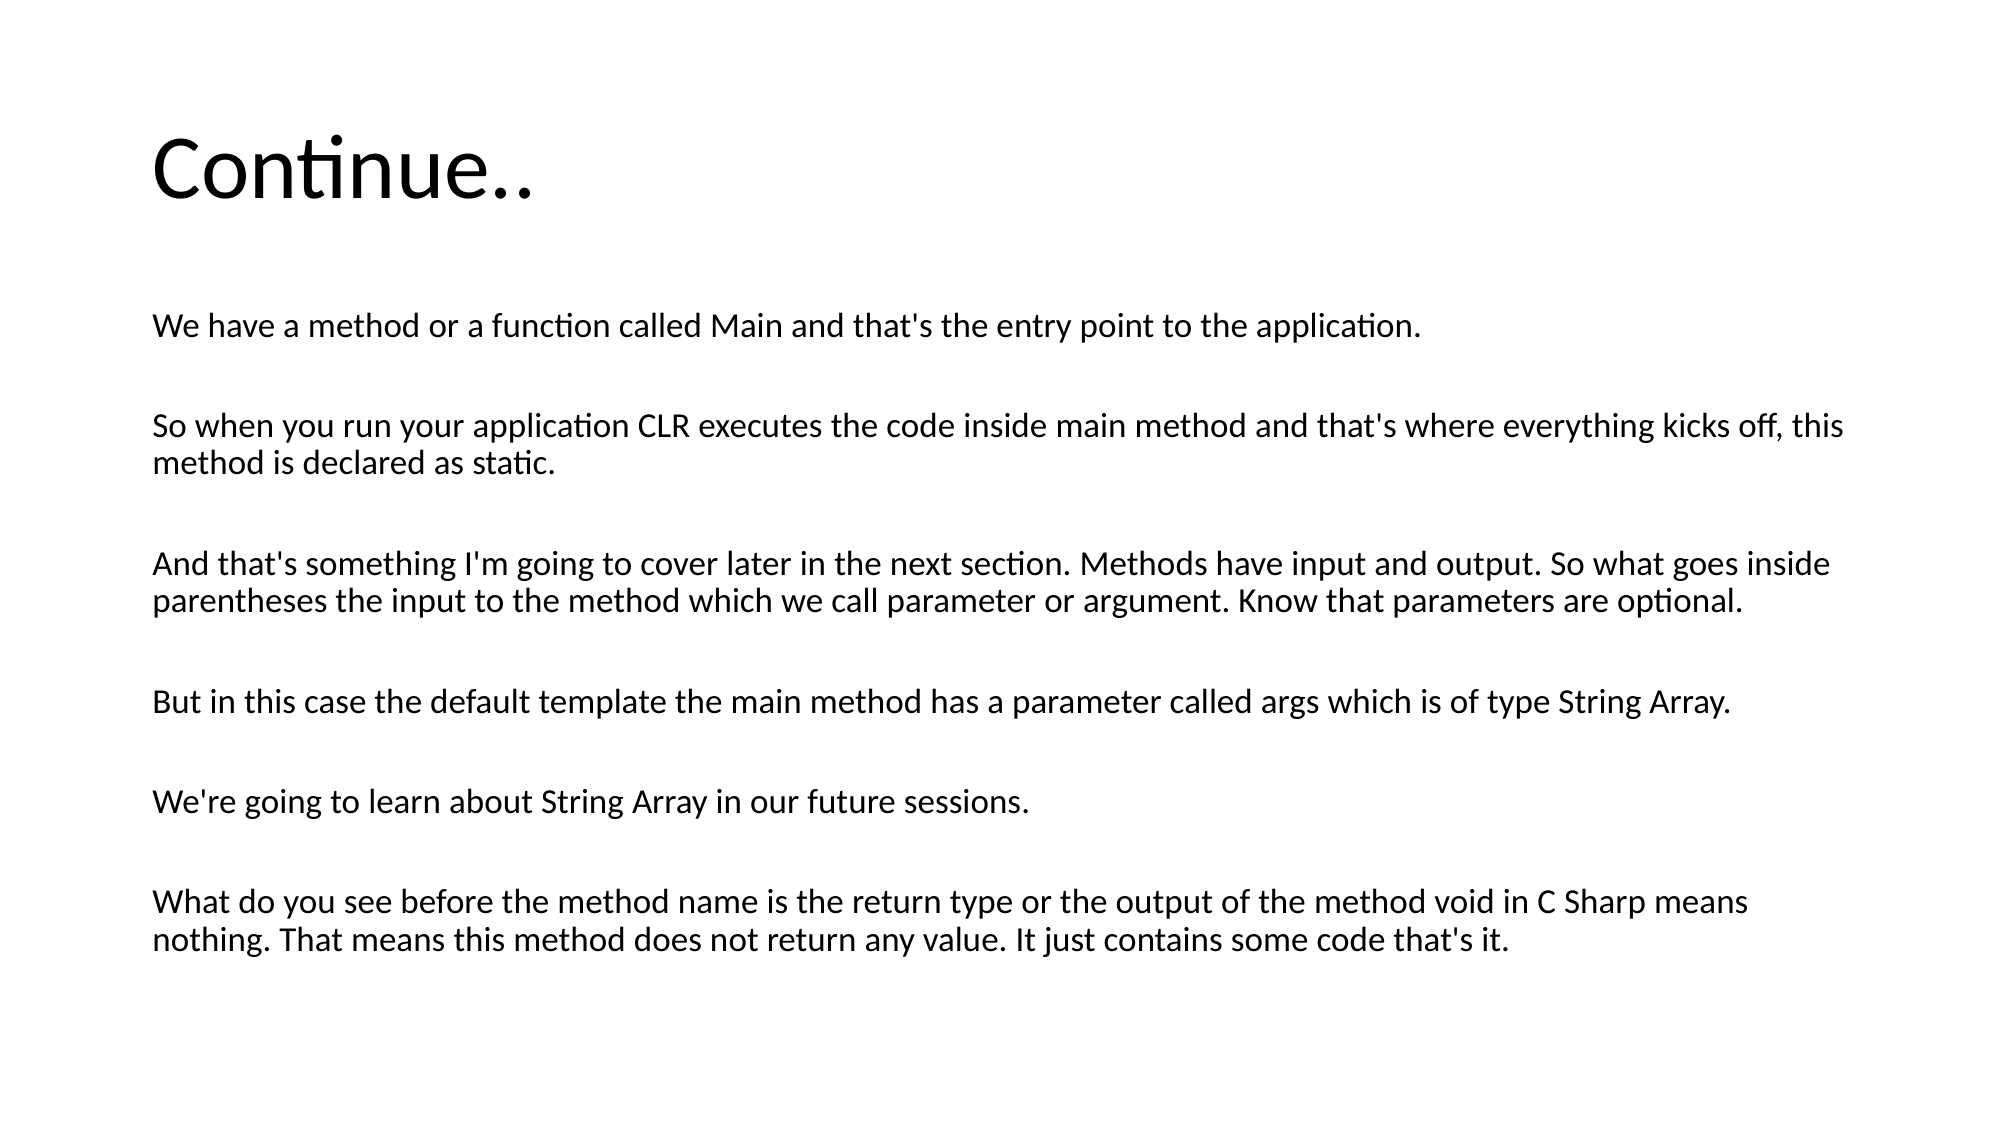

# Continue..
We have a method or a function called Main and that's the entry point to the application.

So when you run your application CLR executes the code inside main method and that's where everything kicks off, this method is declared as static.

And that's something I'm going to cover later in the next section. Methods have input and output. So what goes inside parentheses the input to the method which we call parameter or argument. Know that parameters are optional.

But in this case the default template the main method has a parameter called args which is of type String Array.

We're going to learn about String Array in our future sessions.

What do you see before the method name is the return type or the output of the method void in C Sharp means nothing. That means this method does not return any value. It just contains some code that's it.